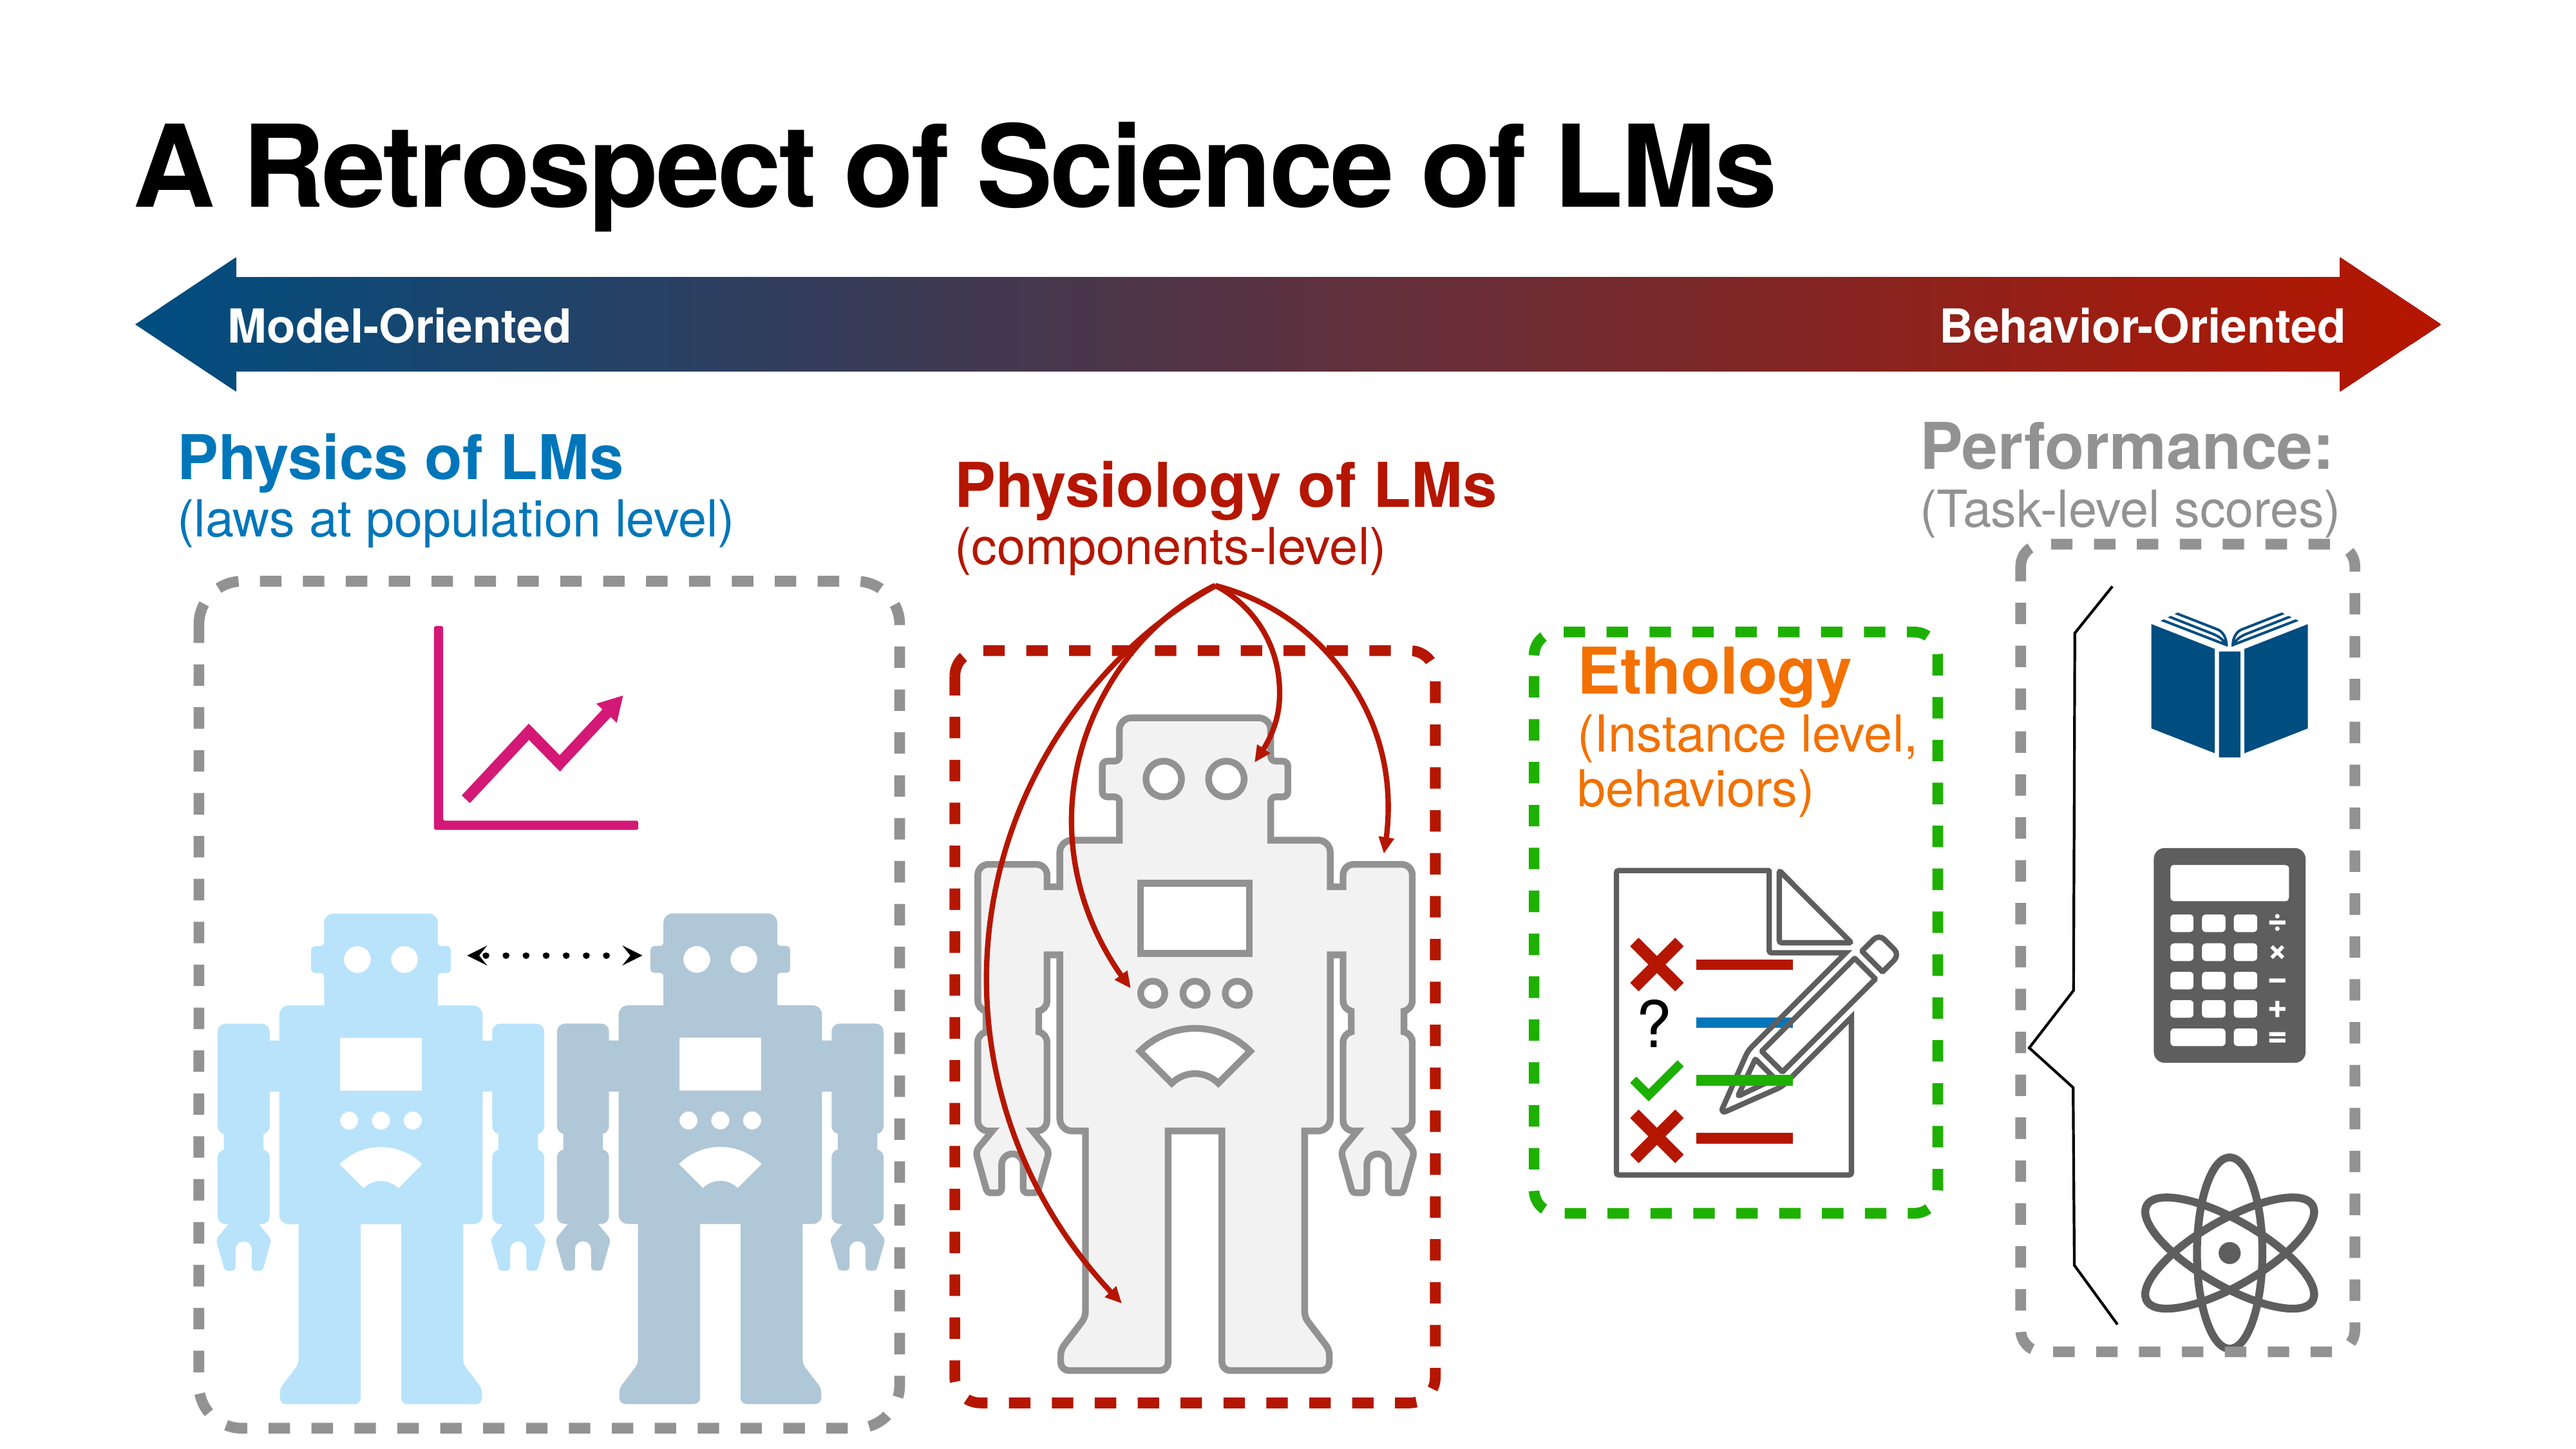

# A Retrospect of Science of LMs

Model-Oriented                                                                                                         Behavior-Oriented
Performance:
(Task-level scores)
Physics of LMs
(laws at population level)
Physiology of LMs
(components-level)

Ethology
(Instance level,
behaviors)

?